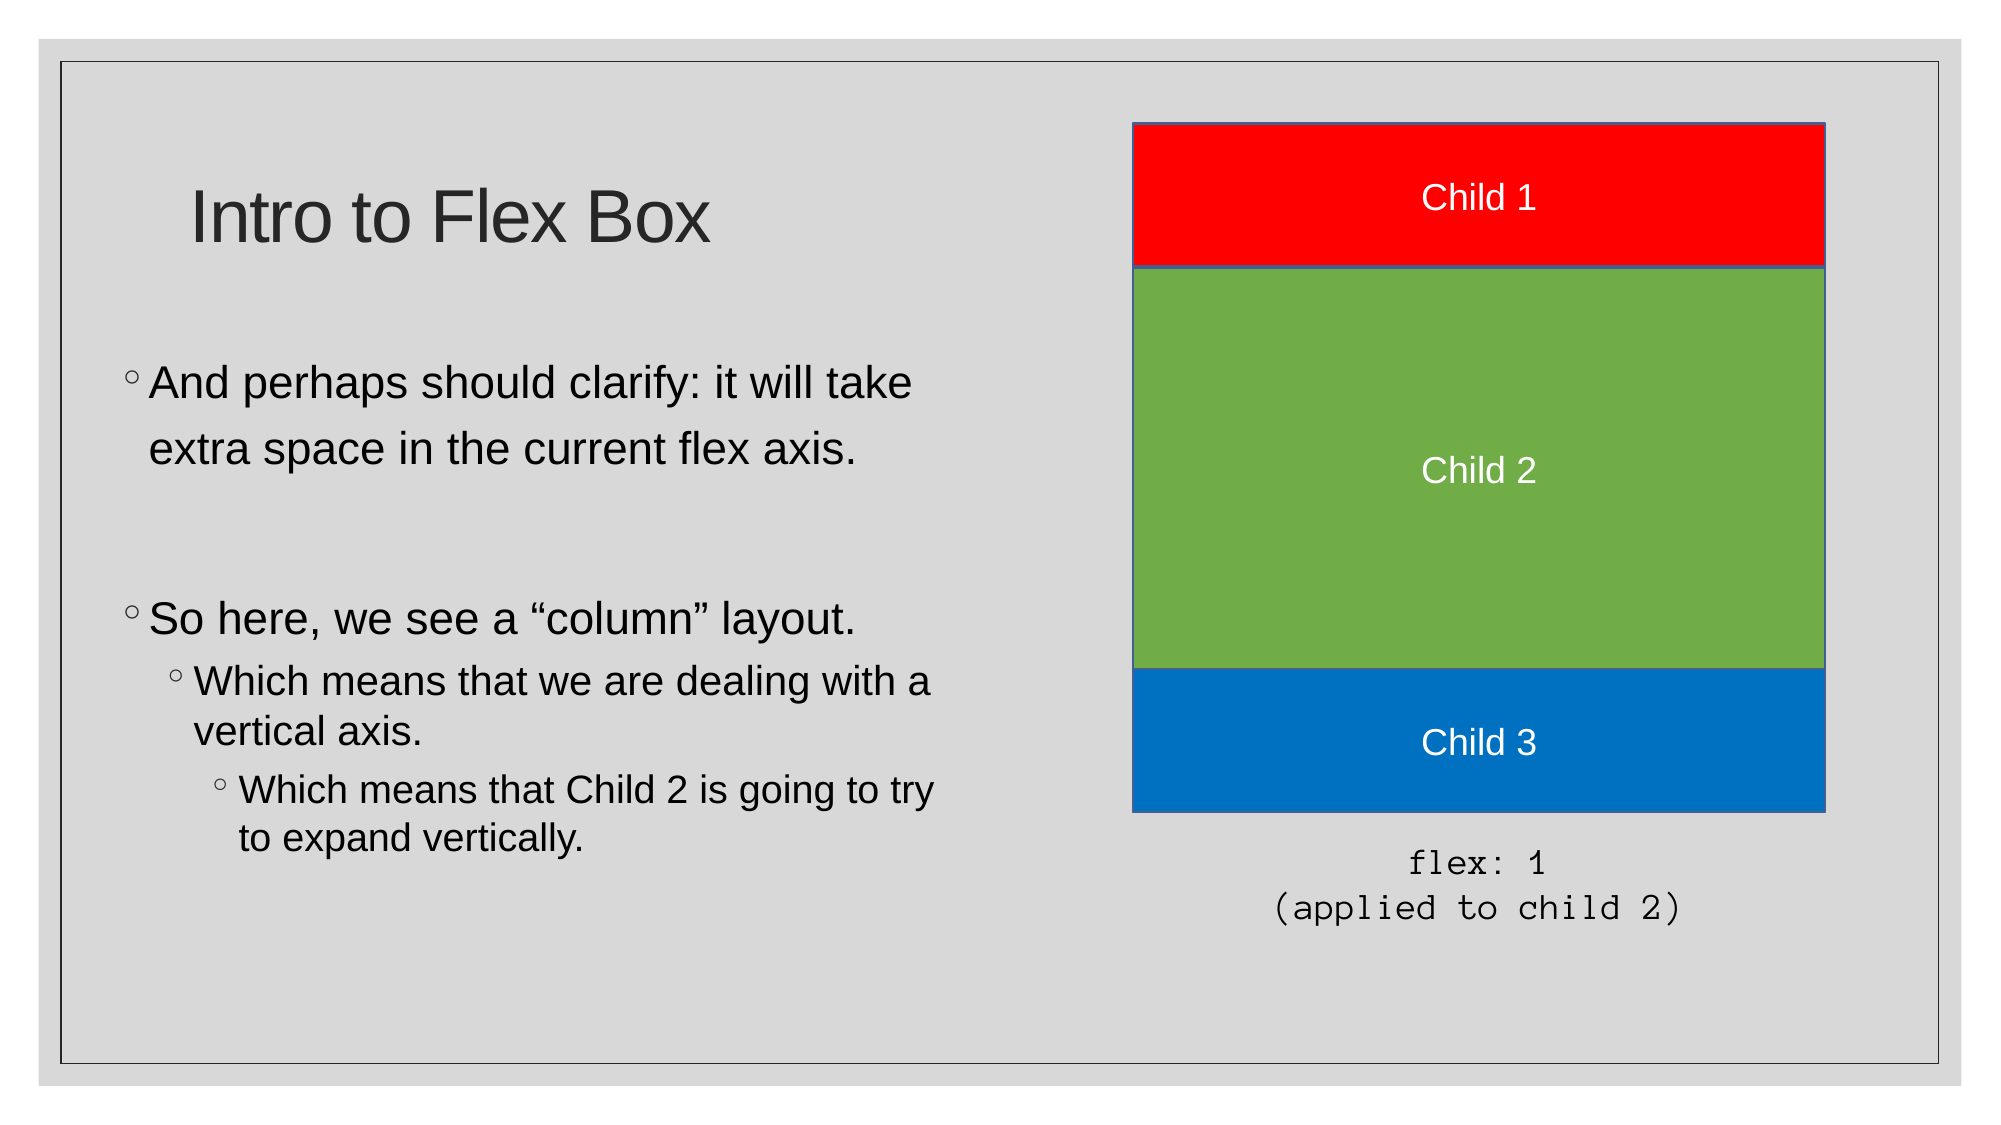

# Intro to Flex Box

Child 1
Child 2
Child 3
And perhaps should clarify: it will take extra space in the current flex axis.

So here, we see a “column” layout.
Which means that we are dealing with a vertical axis.
Which means that Child 2 is going to try to expand vertically.
flex: 1
(applied to child 2)